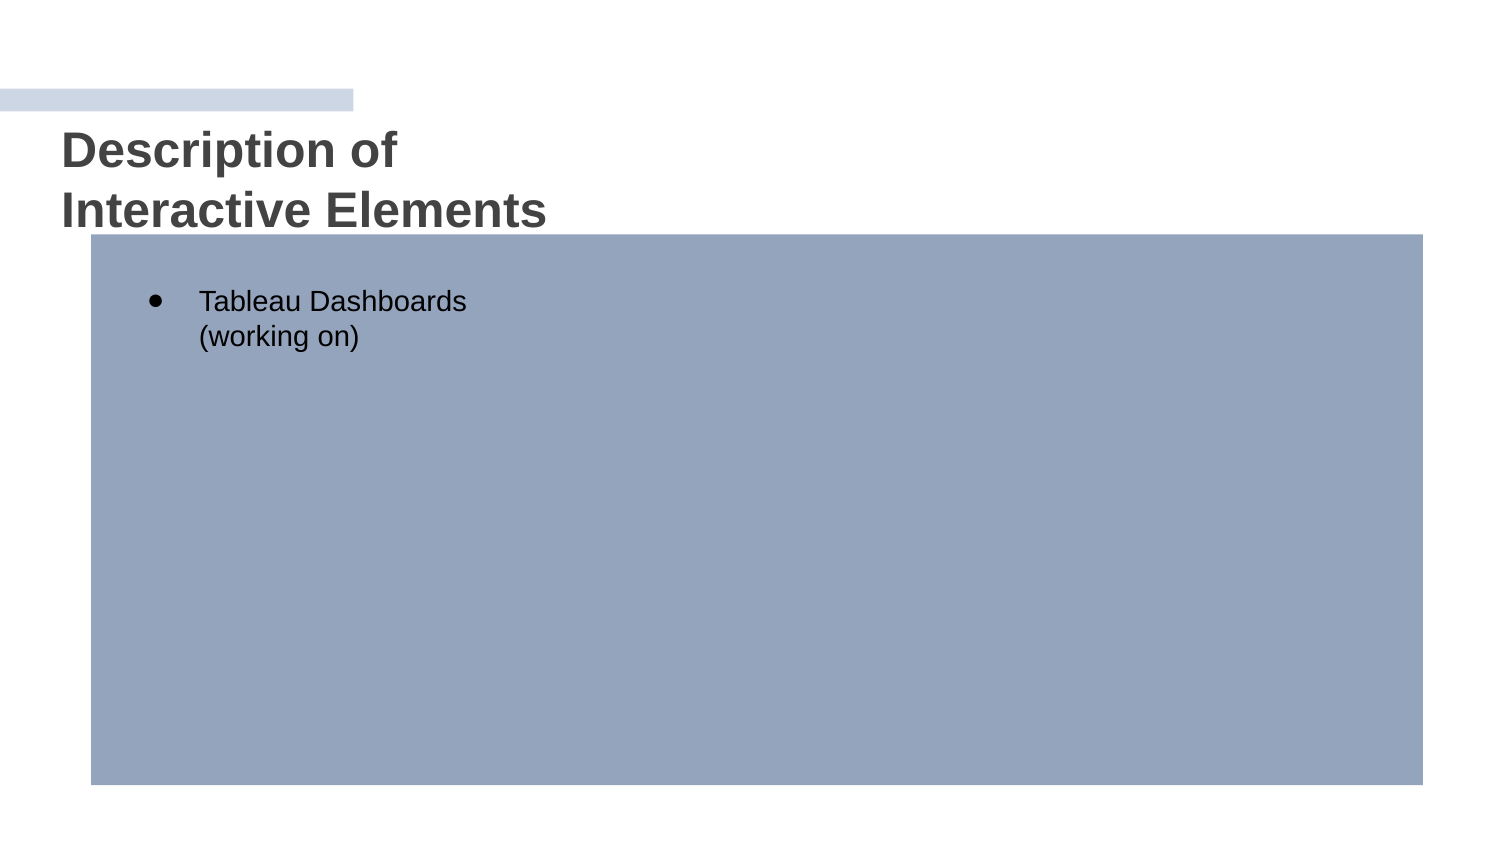

# Description of Interactive Elements
Tableau Dashboards
(working on)